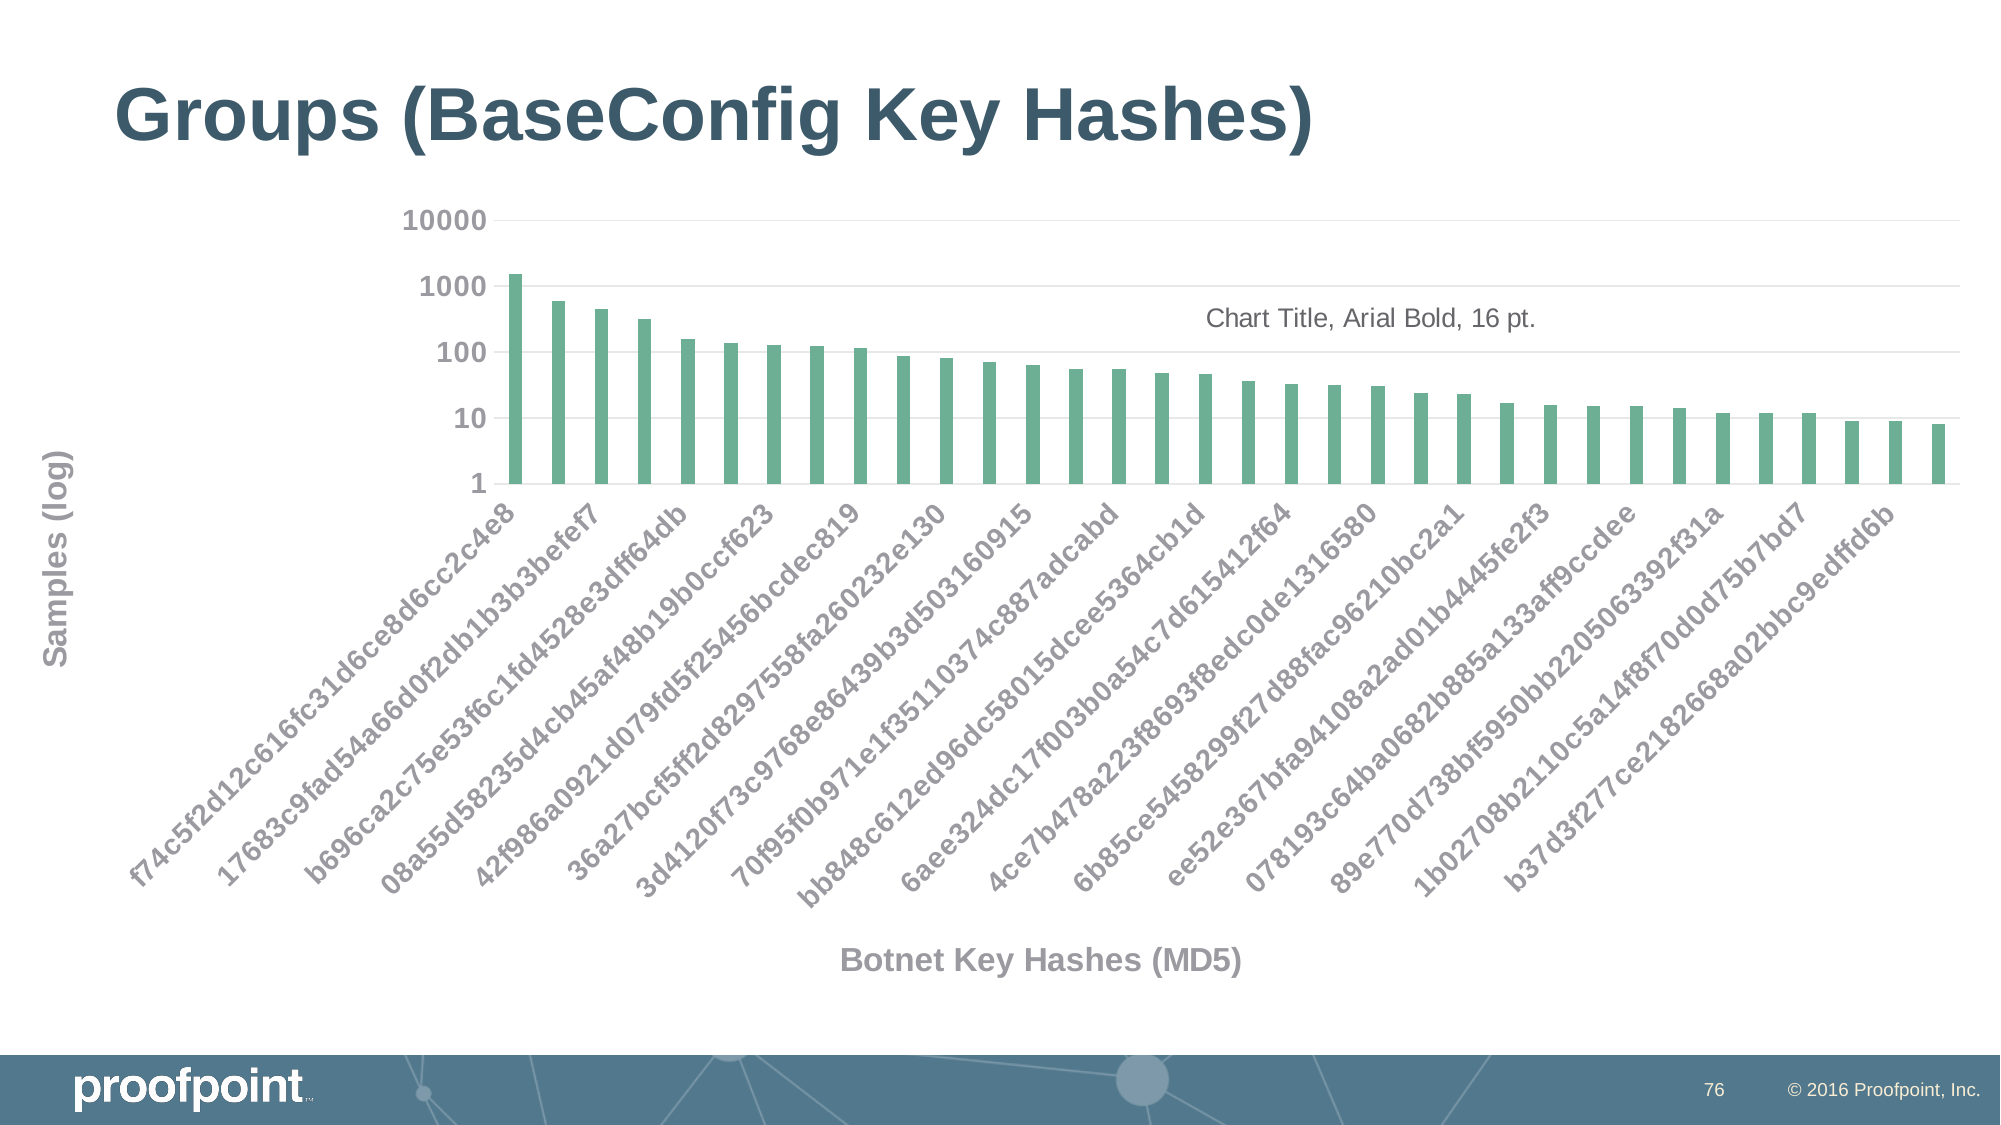

# Groups (BaseConfig Key Hashes)

### Chart:

| Category | Samples |
|---|---|
| f74c5f2d12c616fc31d6ce8d6cc2c4e8  | 1556.0 |
| 1d6455fcd8ccb511d0b552fb946cbfc6  | 600.0 |
| 17683c9fad54a66d0f2db1b3b3befef7  | 456.0 |
| 6d37cff905fe9838e592faad174a1d48  | 320.0 |
| b696ca2c75e53f6c1fd4528e3dff64db  | 160.0 |
| 5b8178163cd3183a8425681a3aae5dd9  | 139.0 |
| 08a55d58235d4cb45af48b19b0ccf623  | 129.0 |
| 2cec25f8a419317e59af07b33bca94bf  | 123.0 |
| 42f986a0921d079fd5f25456bcdec819  | 115.0 |
| 92cf7854f7cc343fd4c18fd752eaacd7  | 87.0 |
| 36a27bcf5ff2d8297558fa260232e130  | 81.0 |
| e62b0bd79b87f5b25e25bfe3c0b62366  | 71.0 |
| 3d4120f73c9768e86439b3d503160915  | 64.0 |
| f8c0de335771422ade3818cde1c92a4f  | 56.0 |
| 70f95f0b971e1f35110374c887adcabd  | 55.0 |
| 9499a3a2ad587859f6c67de53f304438  | 48.0 |
| bb848c612ed96dc58015dcee5364cb1d  | 46.0 |
| 2587f79592e49af779c64533b3778a38  | 36.0 |
| 6aee324dc17f003b0a54c7d615412f64  | 33.0 |
| 75880767c765e84f682ce2e9bff9b344  | 32.0 |
| 4ce7b478a223f8693f8edc0de1316580  | 31.0 |
| 7b310d296bb47e57e1c8d67f52d89ca6  | 24.0 |
| 6b85ce5458299f27d88fac96210bc2a1  | 23.0 |
| 975e6e2bd85026d8475a2a090c4e1269  | 17.0 |
| ee52e367bfa94108a2ad01b4445fe2f3  | 16.0 |
| 574aa7769cf8889c5502a944b2b18609  | 15.0 |
| 078193c64ba0682b885a133aff9ccdee  | 15.0 |
| b2851224e48e98e15a9433109597f8bc  | 14.0 |
| 89e770d738bf5950bb2205063392f31a  | 12.0 |
| d724a5040c7b8492228e9fc1716429ac  | 12.0 |
| 1b02708b2110c5a14f8f70d0d75b7bd7  | 12.0 |
| 2d12493fb6393f970590a918bb4a55d5  | 9.0 |
| b37d3f277ce2182668a02bbc9edffd6b  | 9.0 |
| 2f99642fc51f1b4951005a50666b1629  | 8.0 |

### Chart: Chart Title, Arial Bold, 16 pt.

| Category |
|---|